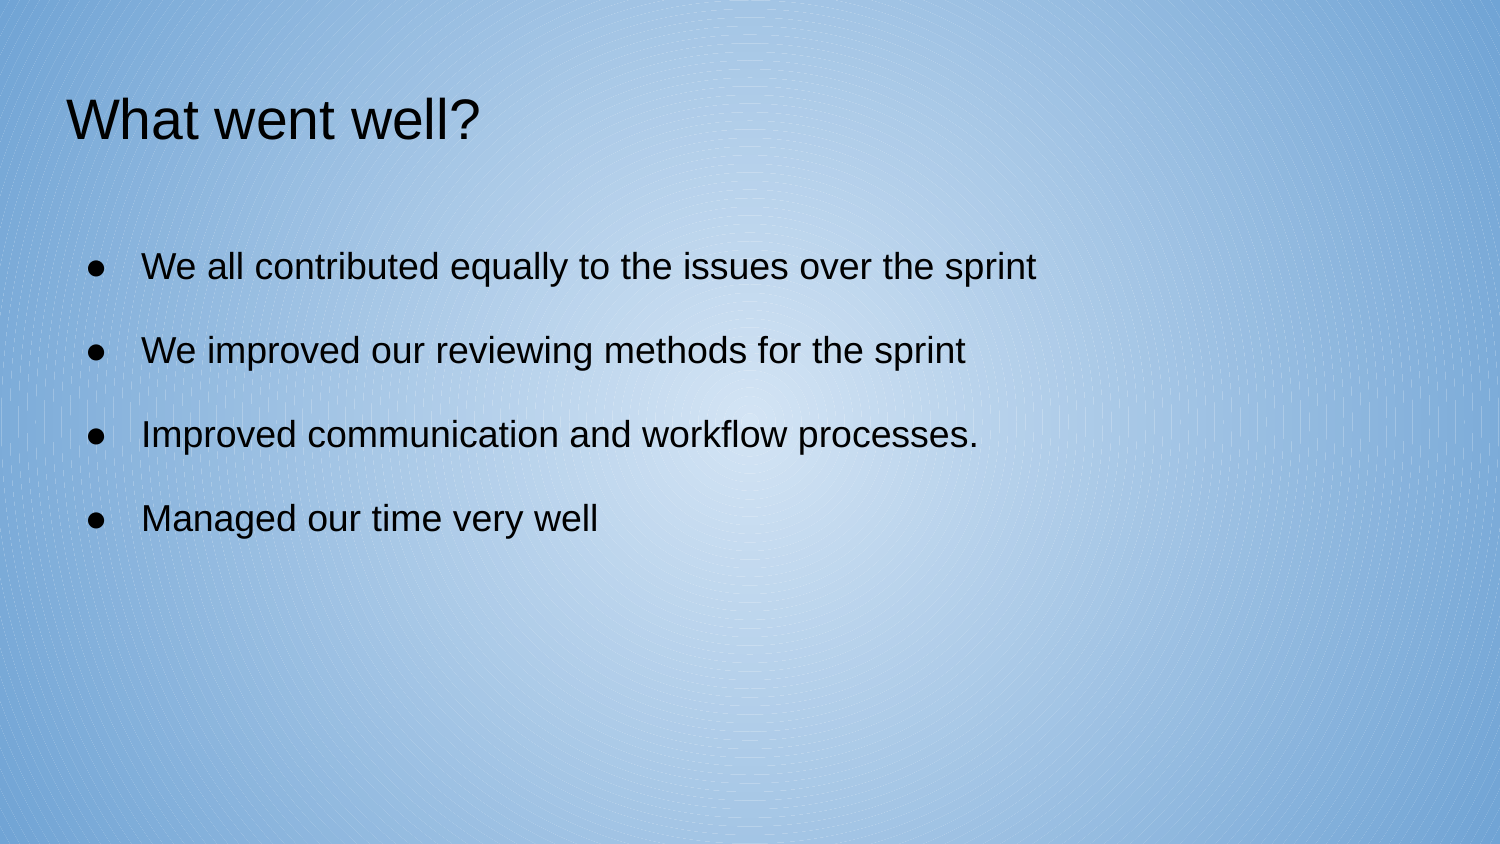

# What went well?
We all contributed equally to the issues over the sprint
We improved our reviewing methods for the sprint
Improved communication and workflow processes.
Managed our time very well